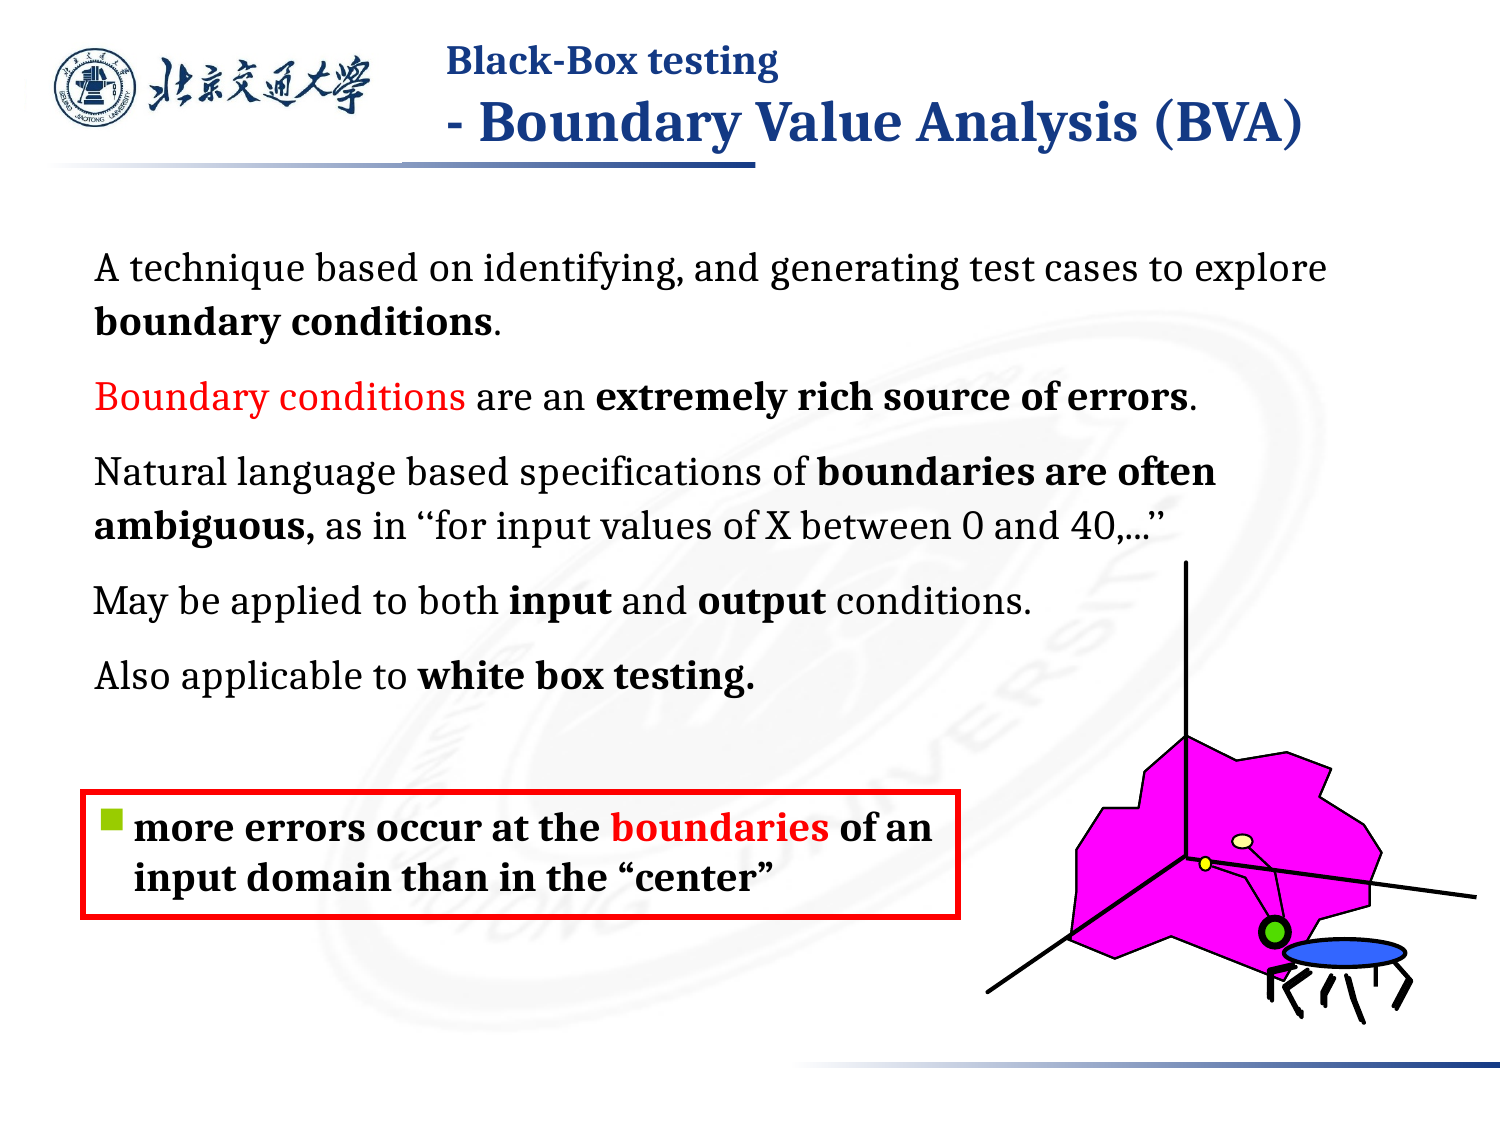

# Black-Box testing - Boundary Value Analysis (BVA)
A technique based on identifying, and generating test cases to explore boundary conditions.
Boundary conditions are an extremely rich source of errors.
Natural language based specifications of boundaries are often ambiguous, as in ‘‘for input values of X between 0 and 40,...’’
May be applied to both input and output conditions.
Also applicable to white box testing.

more errors occur at the boundaries of an input domain than in the “center”